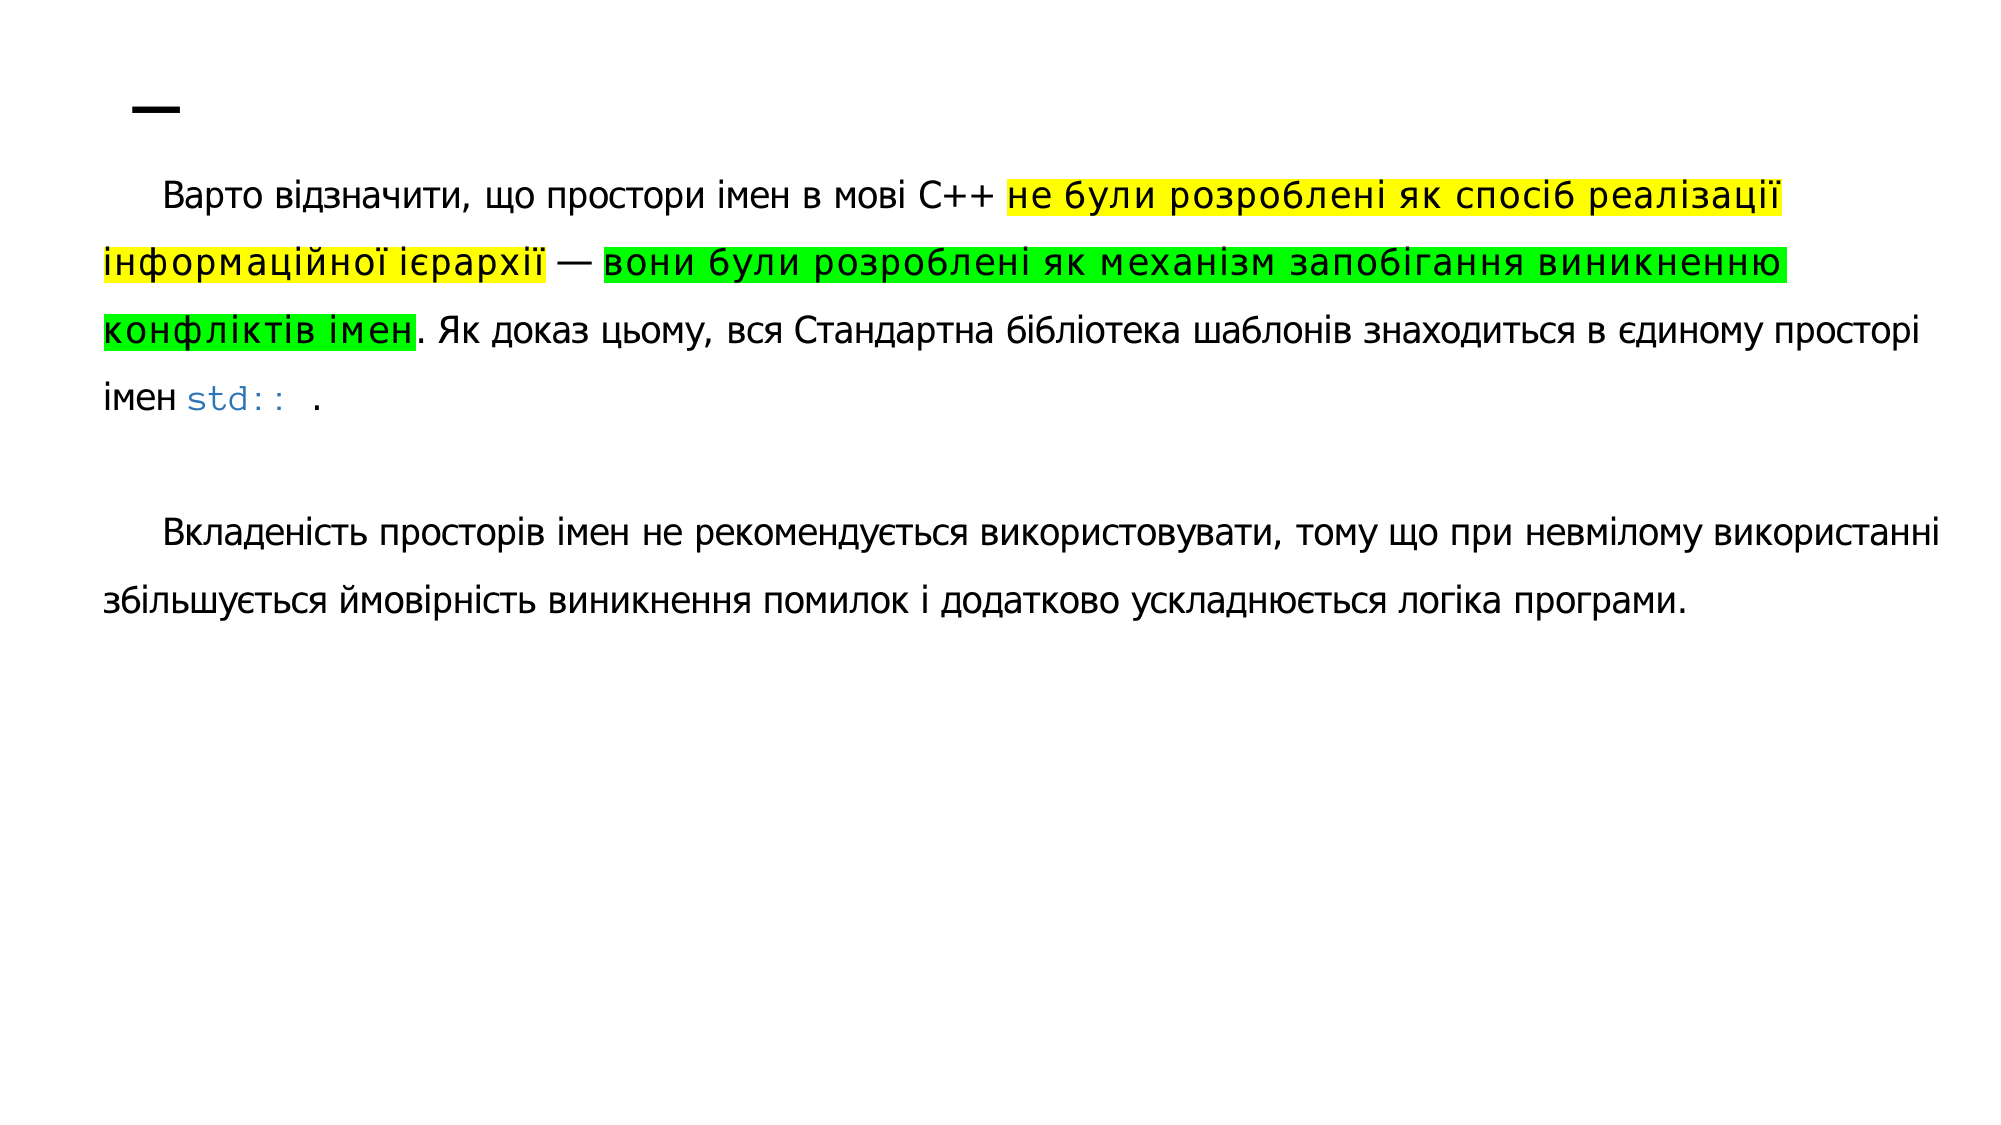

# _
Варто відзначити, що простори імен в мові C++ не були розроблені як спосіб реалізації інформаційної ієрархії — вони були розроблені як механізм запобігання виникненню конфліктів імен. Як доказ цьому, вся Стандартна бібліотека шаблонів знаходиться в єдиному просторі імен std:: .

Вкладеність просторів імен не рекомендується використовувати, тому що при невмілому використанні збільшується ймовірність виникнення помилок і додатково ускладнюється логіка програми.